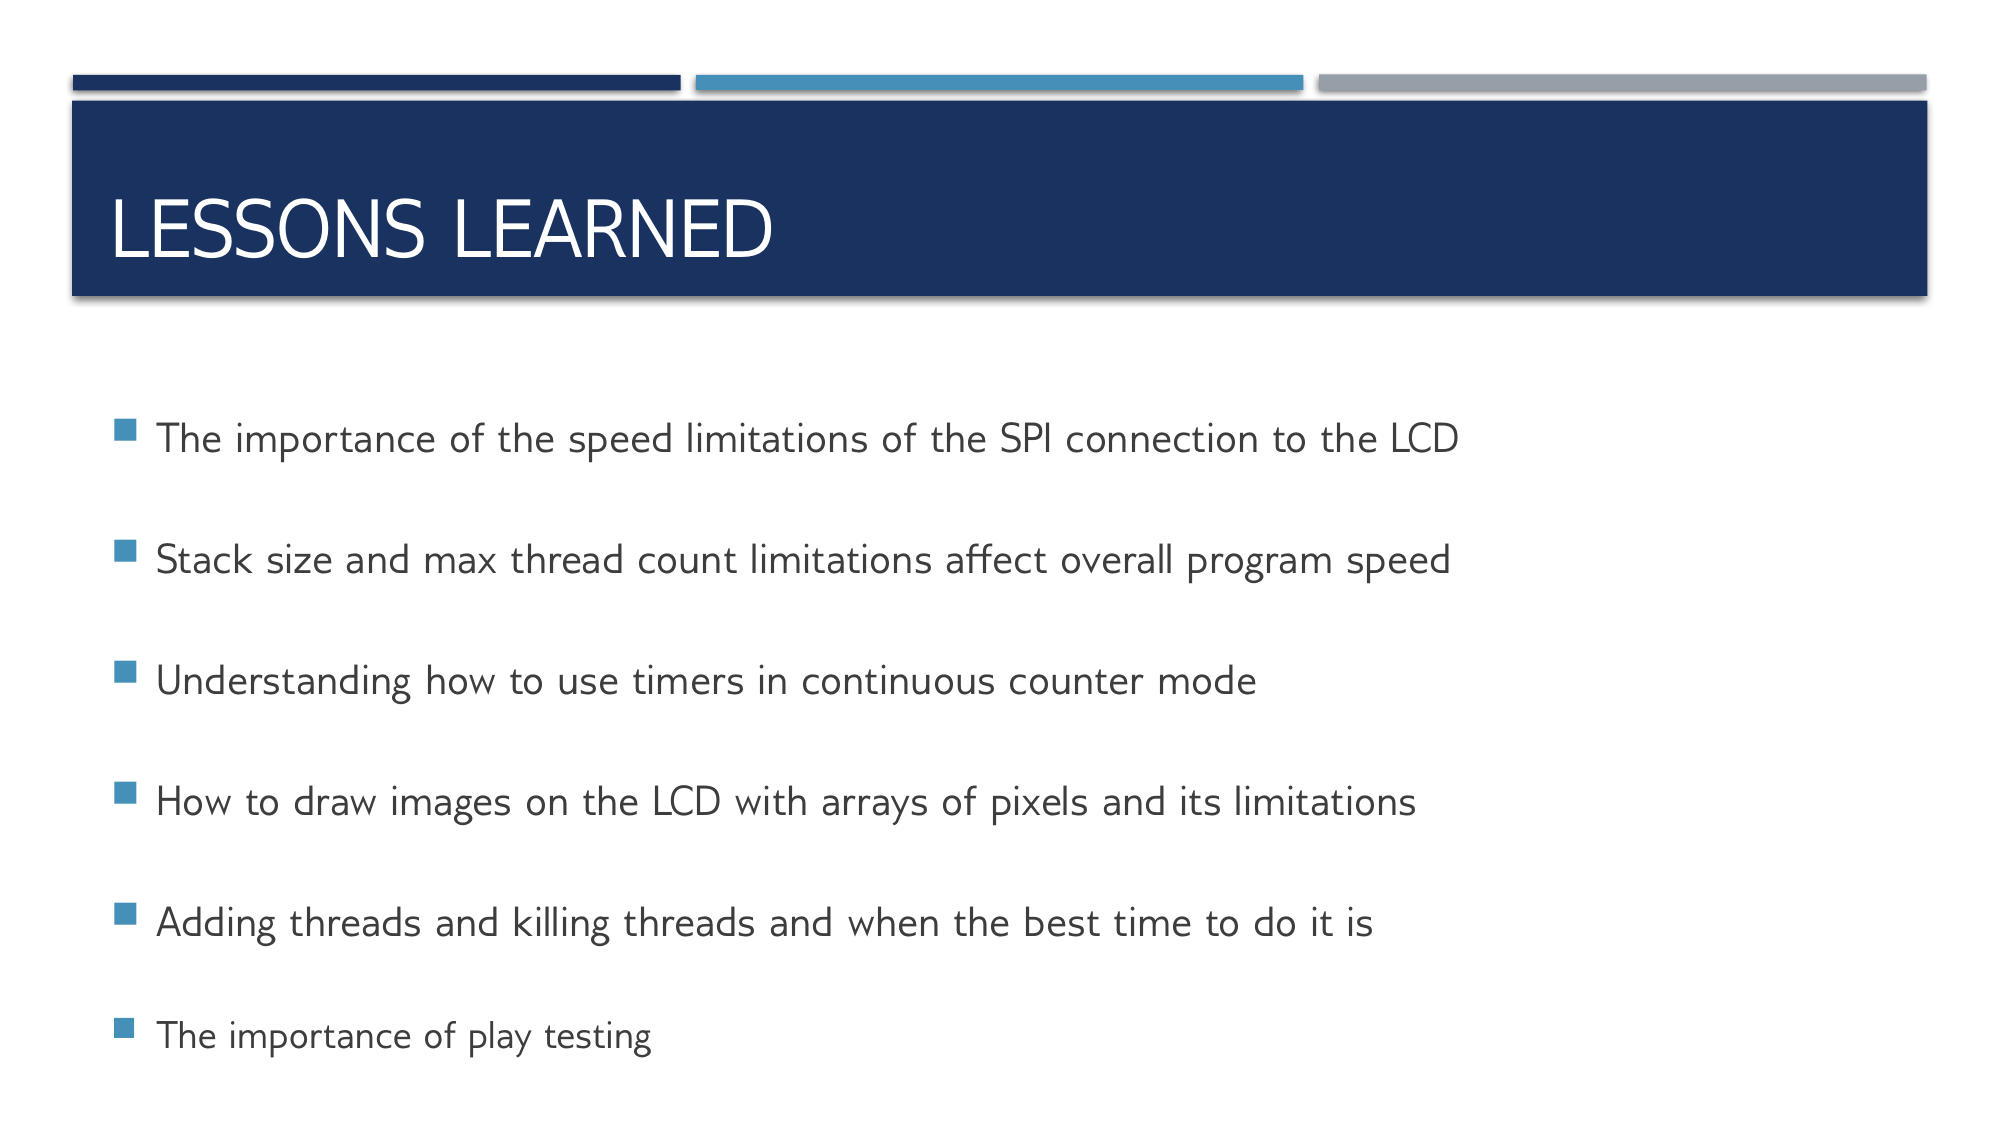

# Lessons Learned
The importance of the speed limitations of the SPI connection to the LCD
Stack size and max thread count limitations affect overall program speed
Understanding how to use timers in continuous counter mode
How to draw images on the LCD with arrays of pixels and its limitations
Adding threads and killing threads and when the best time to do it is
The importance of play testing